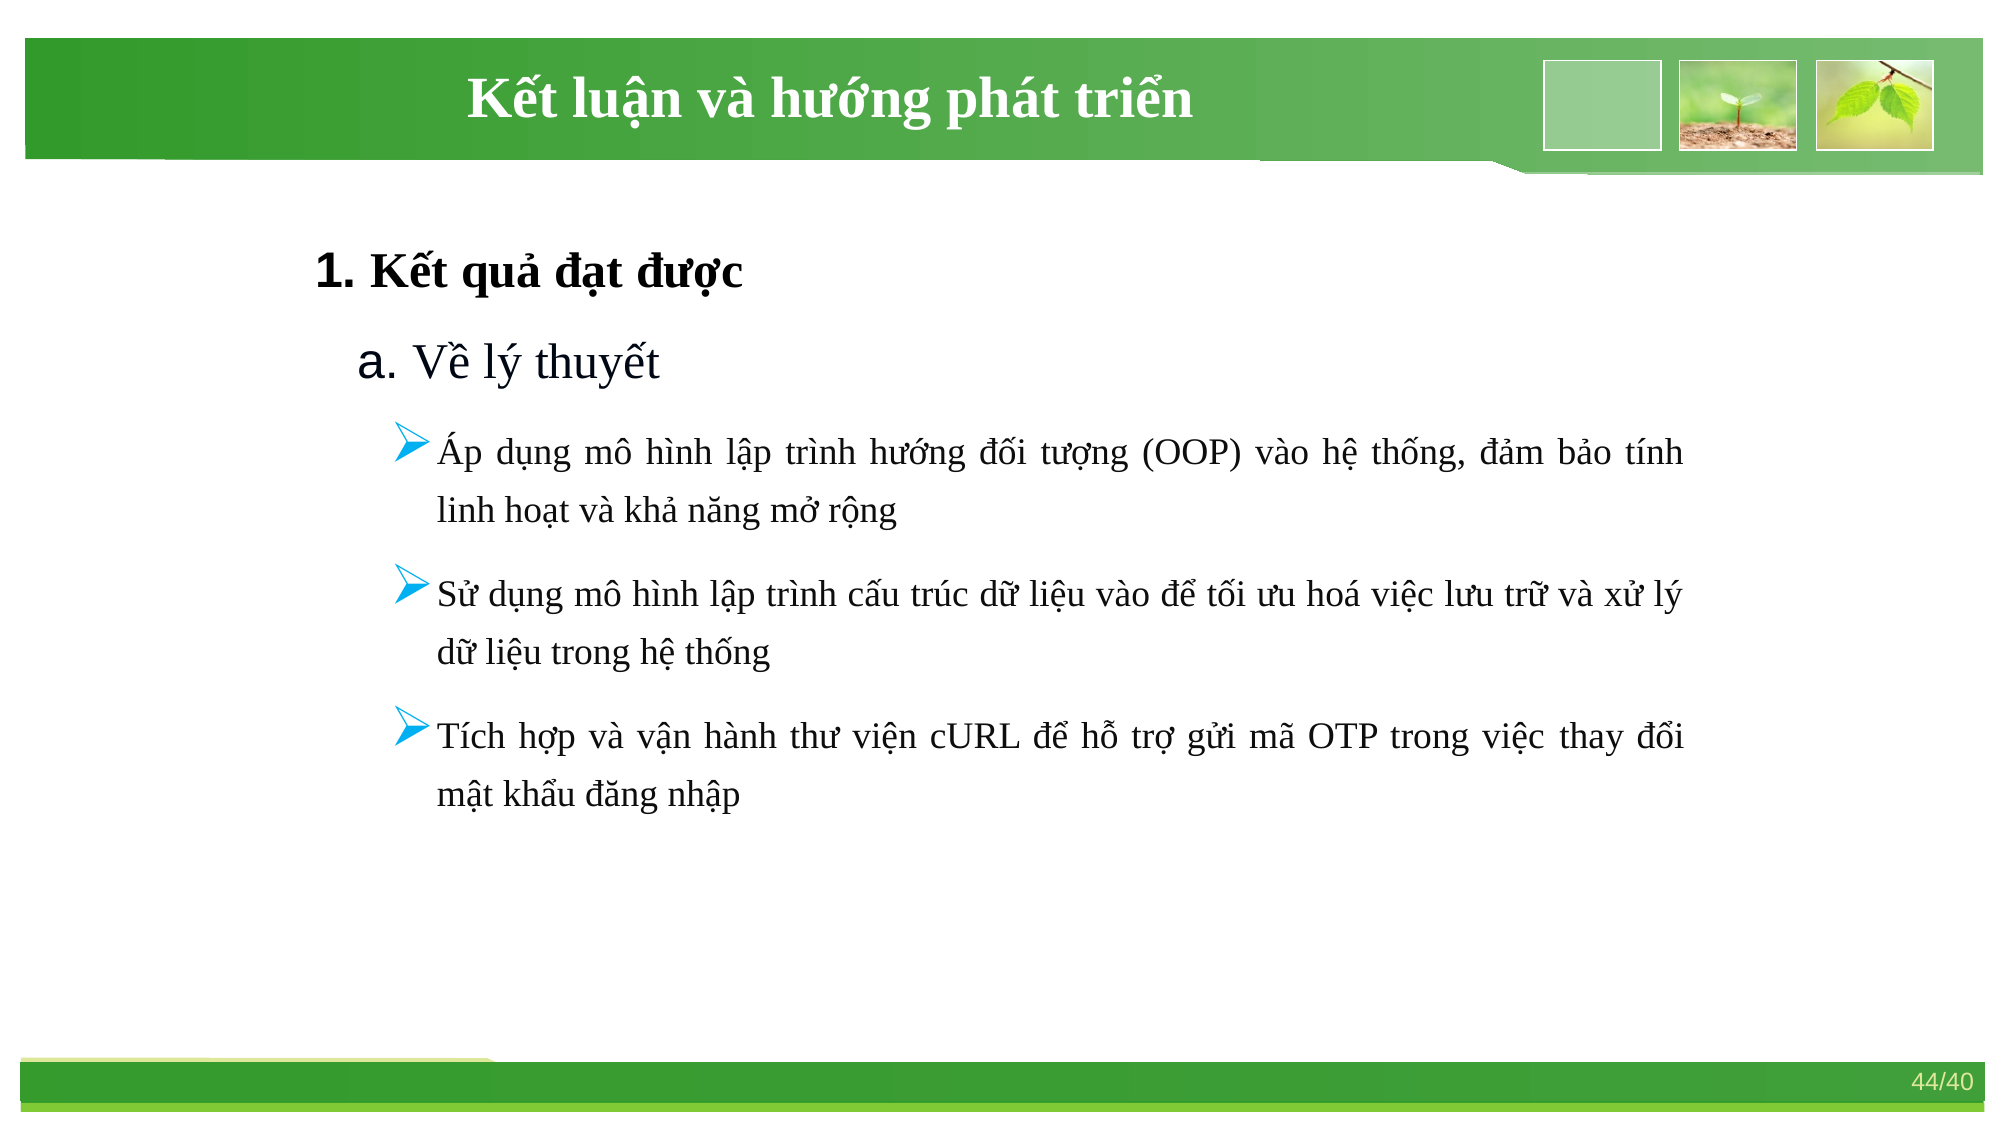

Kết luận và hướng phát triển
1. Kết quả đạt được
   a. Về lý thuyết
Áp dụng mô hình lập trình hướng đối tượng (OOP) vào hệ thống, đảm bảo tính linh hoạt và khả năng mở rộng
Sử dụng mô hình lập trình cấu trúc dữ liệu vào để tối ưu hoá việc lưu trữ và xử lý dữ liệu trong hệ thống
Tích hợp và vận hành thư viện cURL để hỗ trợ gửi mã OTP trong việc thay đổi mật khẩu đăng nhập